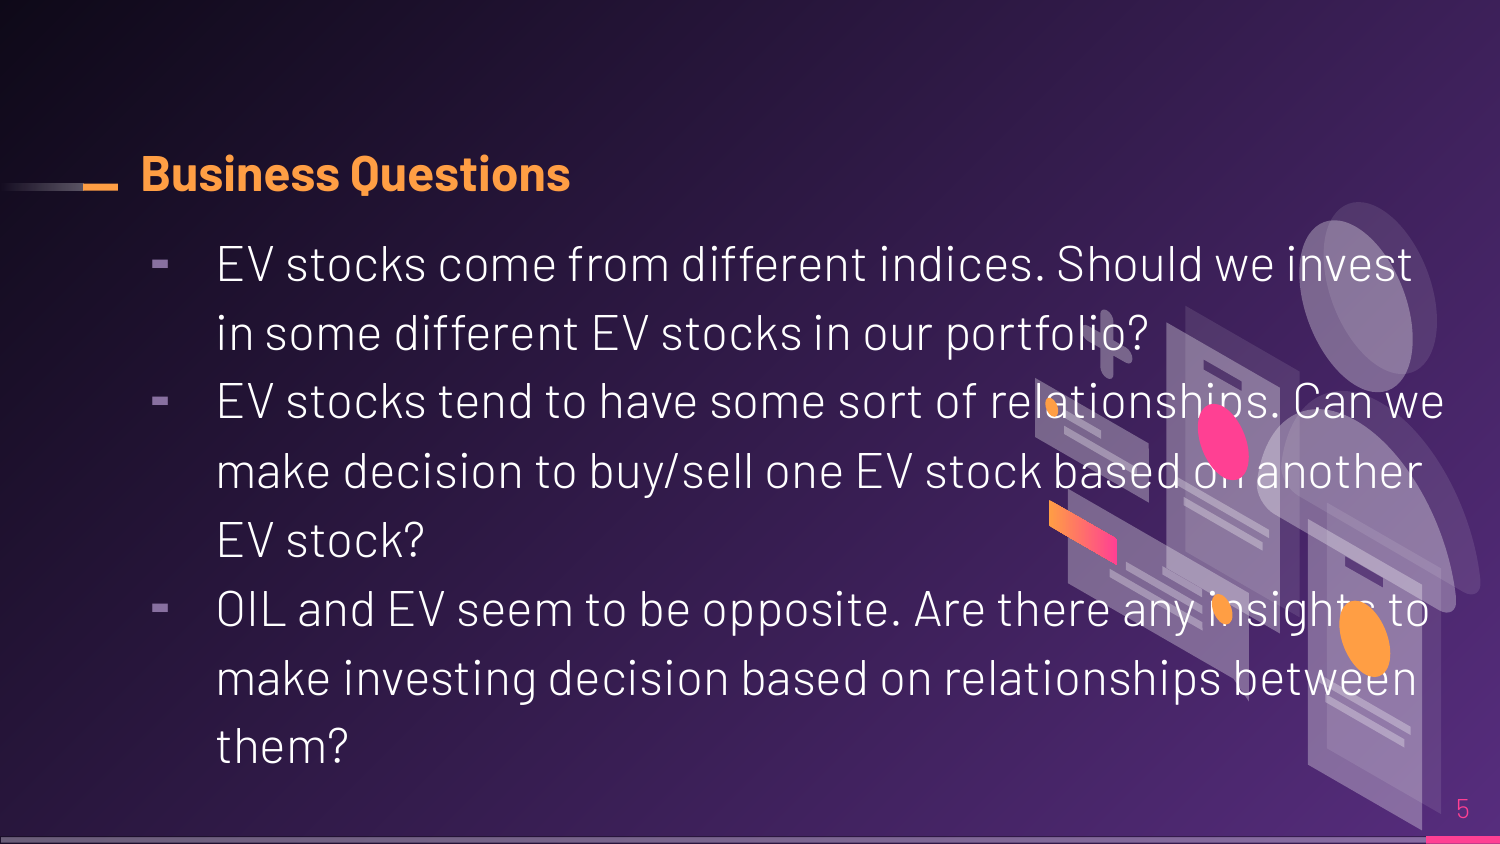

# Business Questions

EV stocks come from different indices. Should we invest in some different EV stocks in our portfolio?
EV stocks tend to have some sort of relationships. Can we make decision to buy/sell one EV stock based on another EV stock?
OIL and EV seem to be opposite. Are there any insights to make investing decision based on relationships between  them?
5